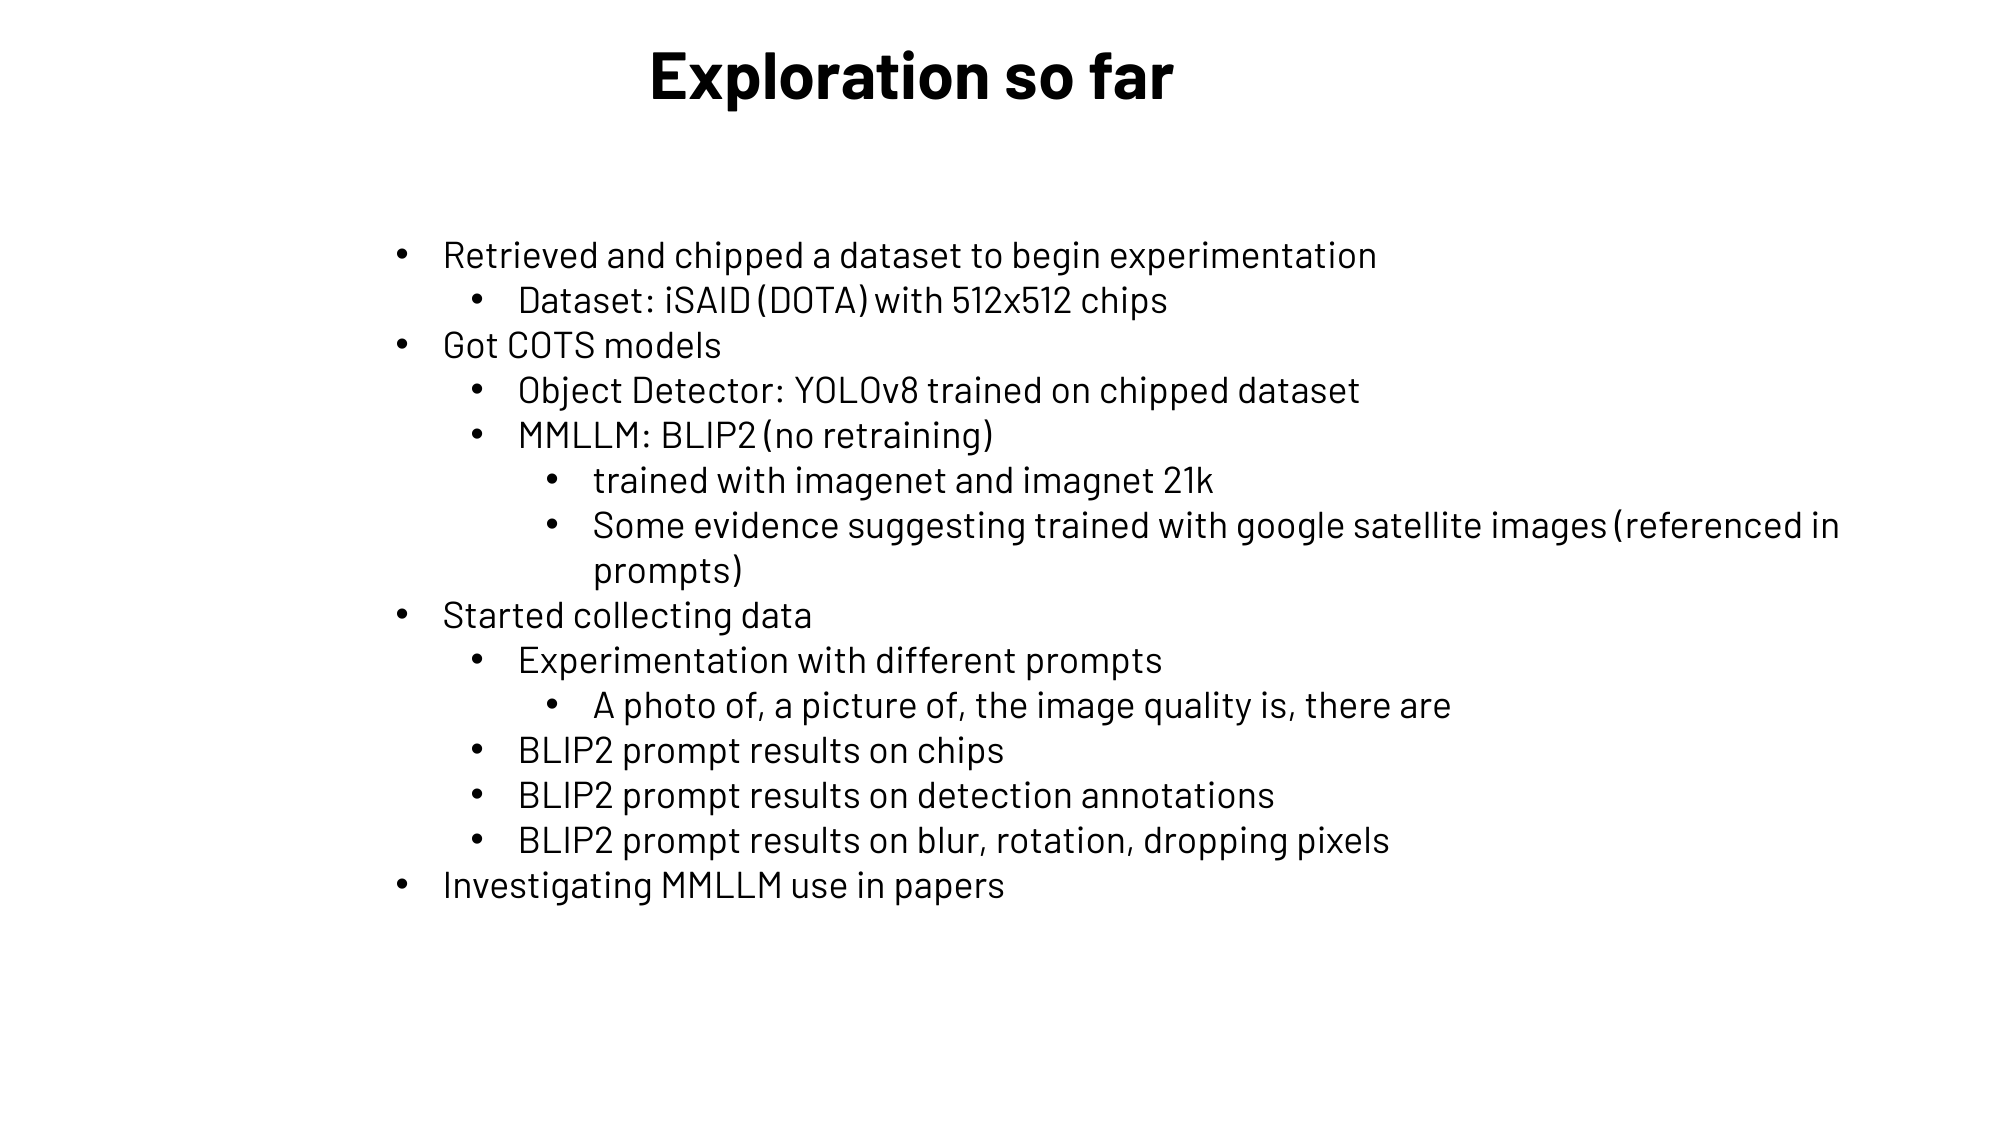

# Exploration so far
Retrieved and chipped a dataset to begin experimentation
Dataset: iSAID (DOTA) with 512x512 chips
Got COTS models
Object Detector: YOLOv8 trained on chipped dataset
MMLLM: BLIP2 (no retraining)
trained with imagenet and imagnet 21k
Some evidence suggesting trained with google satellite images (referenced in prompts)
Started collecting data
Experimentation with different prompts
A photo of, a picture of, the image quality is, there are
BLIP2 prompt results on chips
BLIP2 prompt results on detection annotations
BLIP2 prompt results on blur, rotation, dropping pixels
Investigating MMLLM use in papers